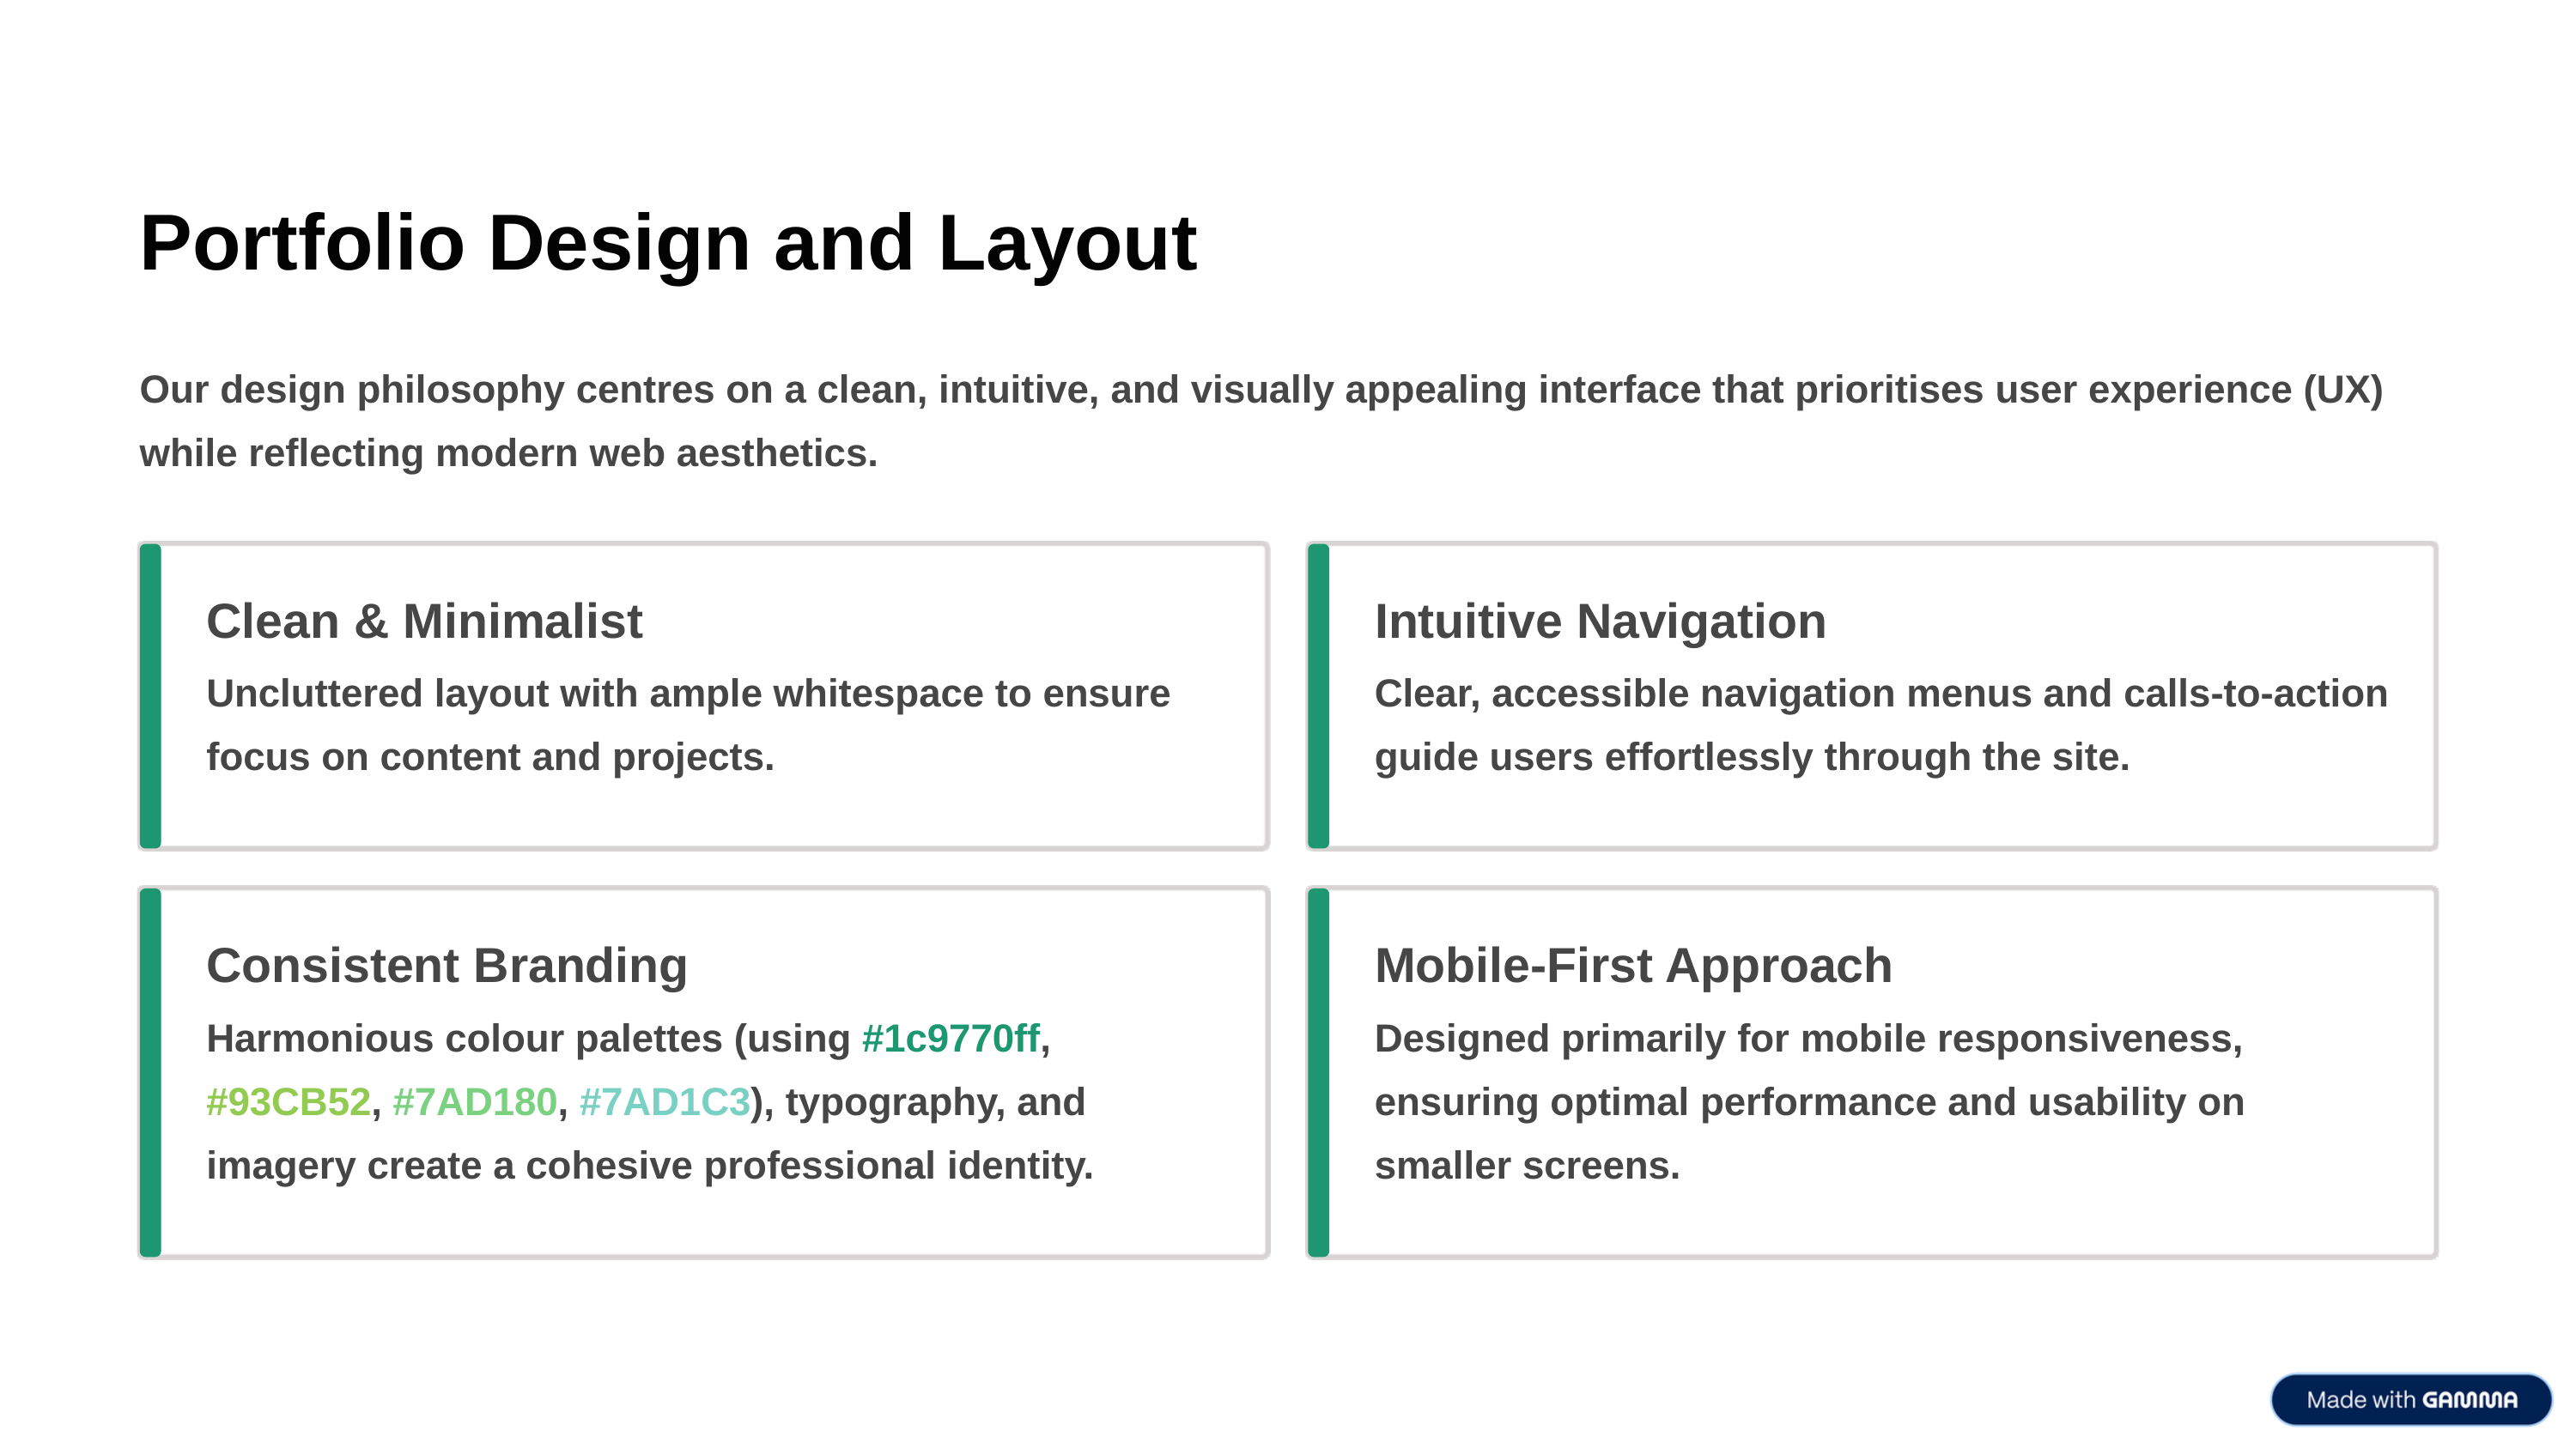

Portfolio Design and Layout
Our design philosophy centres on a clean, intuitive, and visually appealing interface that prioritises user experience (UX) while reflecting modern web aesthetics.

Clean & Minimalist
Intuitive Navigation
Uncluttered layout with ample whitespace to ensure focus on content and projects.
Clear, accessible navigation menus and calls-to-action guide users effortlessly through the site.

Consistent Branding
Mobile-First Approach
Harmonious colour palettes (using #1c9770ff, #93CB52, #7AD180, #7AD1C3), typography, and imagery create a cohesive professional identity.
Designed primarily for mobile responsiveness, ensuring optimal performance and usability on smaller screens.